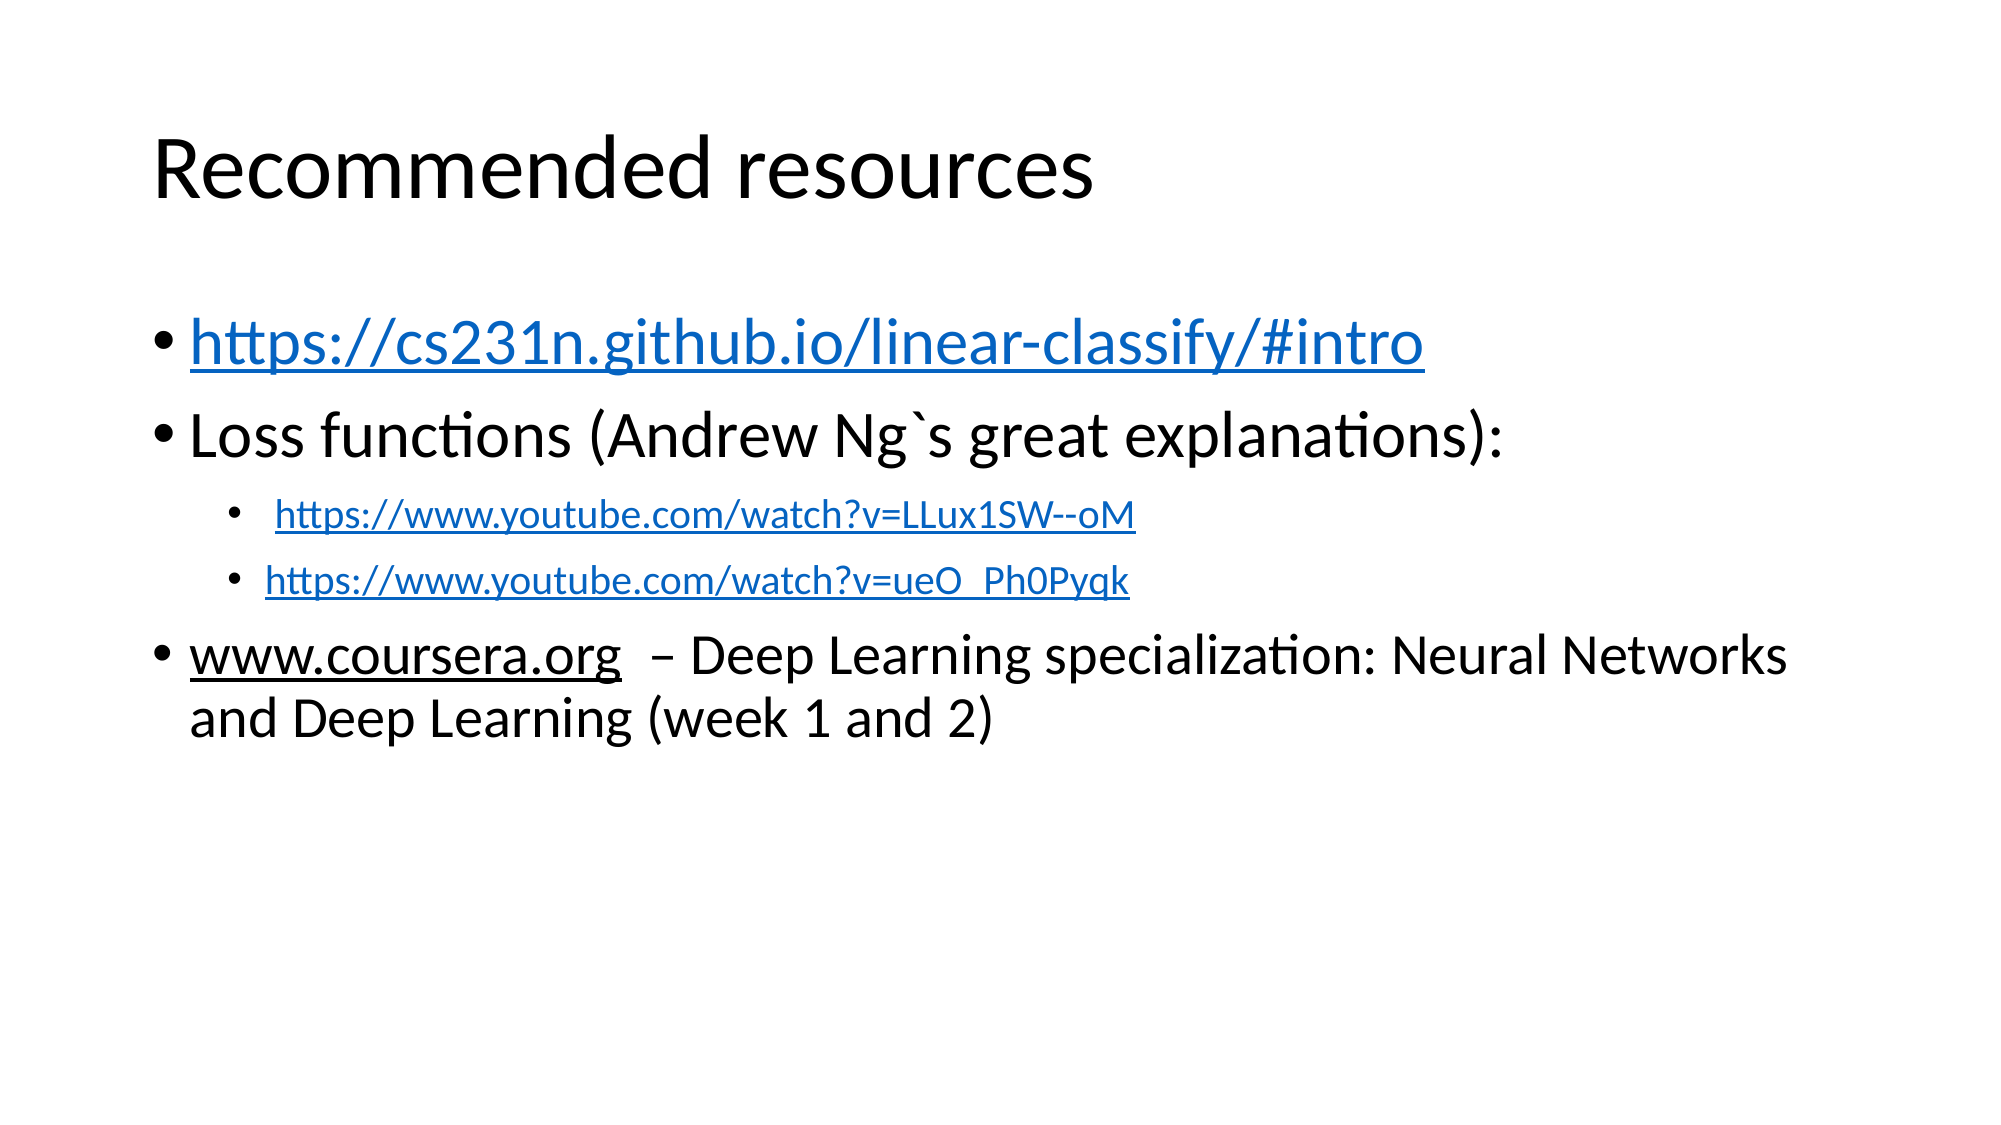

# Recommended resources
https://cs231n.github.io/linear-classify/#intro
Loss functions (Andrew Ng`s great explanations):
 https://www.youtube.com/watch?v=LLux1SW--oM
https://www.youtube.com/watch?v=ueO_Ph0Pyqk
www.coursera.org  – Deep Learning specialization: Neural Networks and Deep Learning (week 1 and 2)